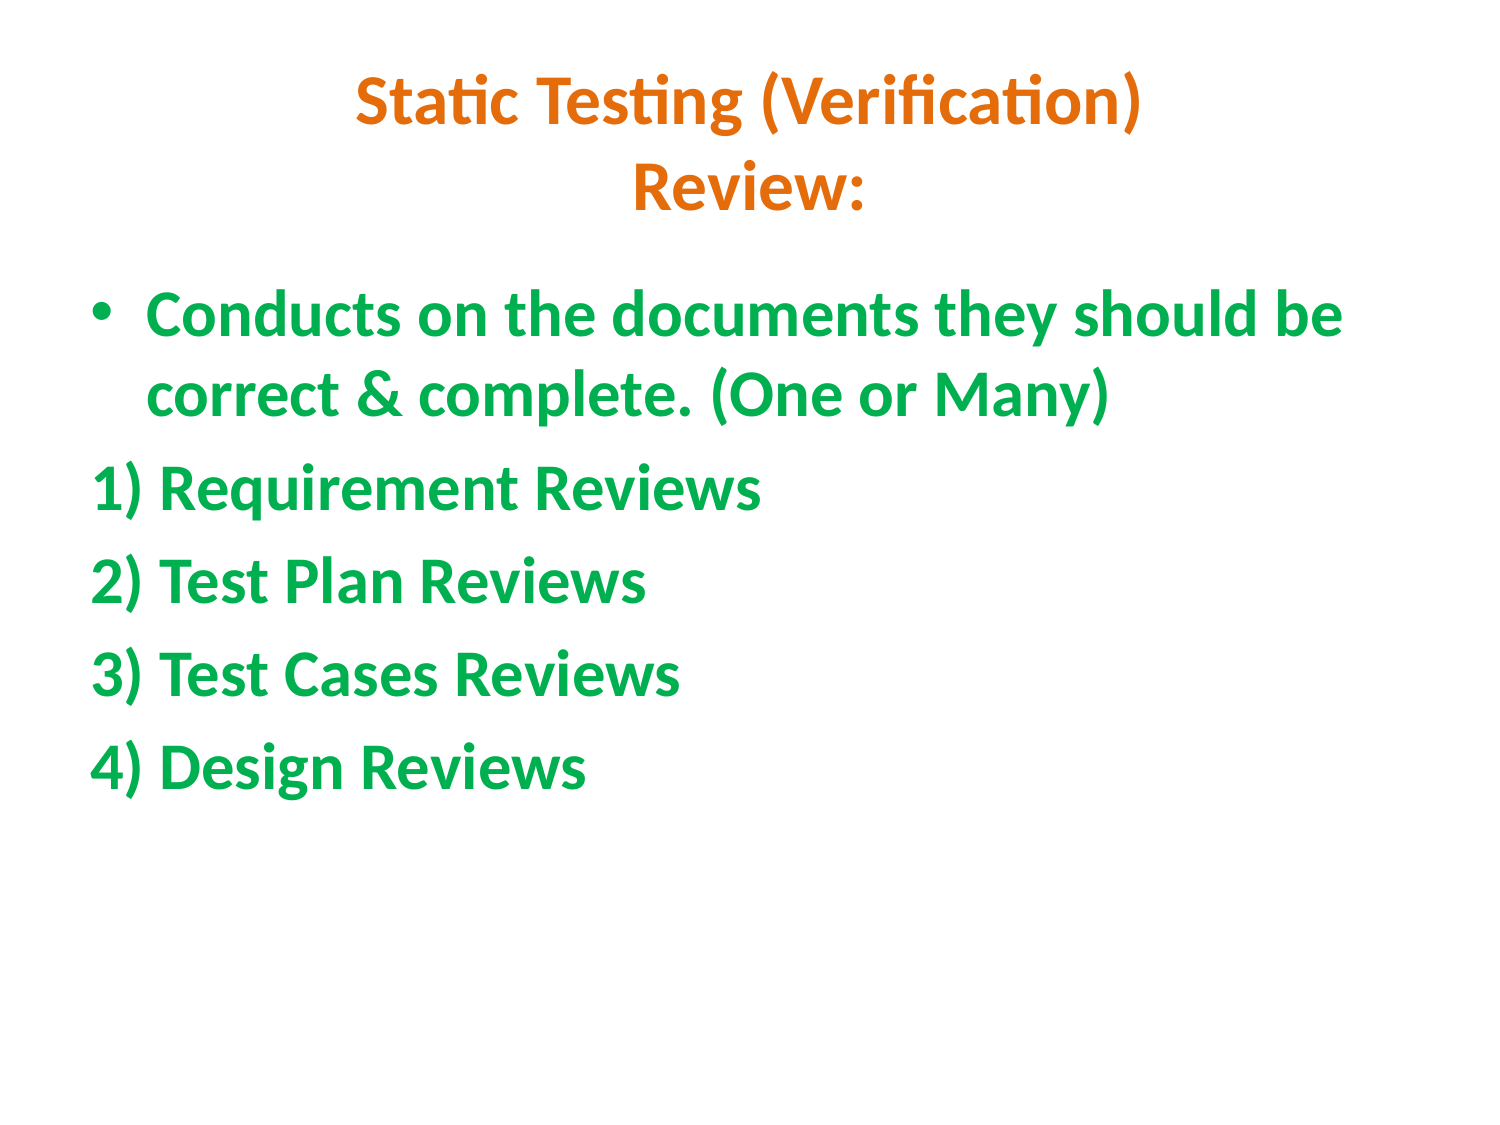

# Static Testing (Verification) Review:
Conducts on the documents they should be correct & complete. (One or Many)
1) Requirement Reviews
2) Test Plan Reviews
3) Test Cases Reviews
4) Design Reviews